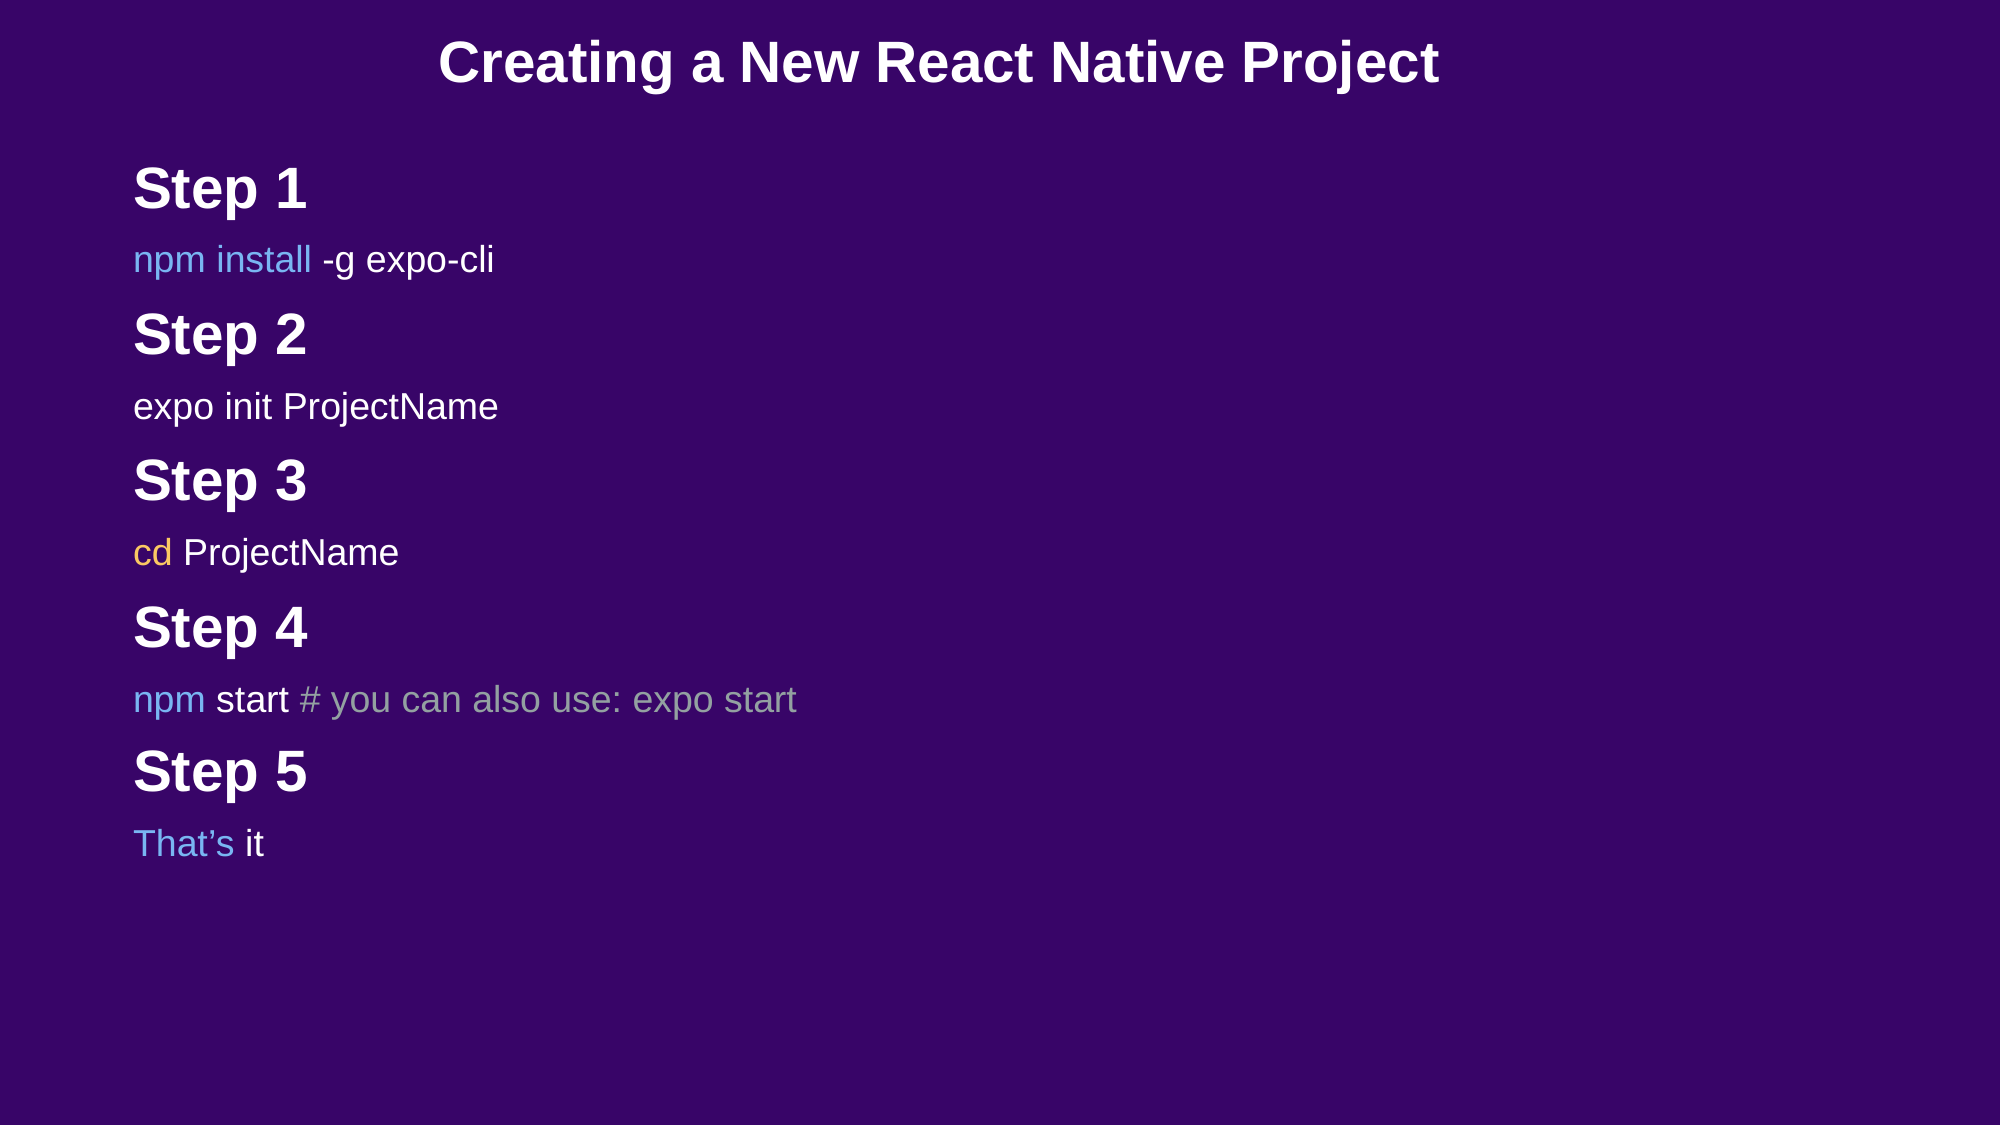

Creating a New React Native Project
Step 1
npm install -g expo-cli
Step 2
expo init ProjectName
Step 3
cd ProjectName
Step 4
npm start # you can also use: expo start
Step 5
That’s it